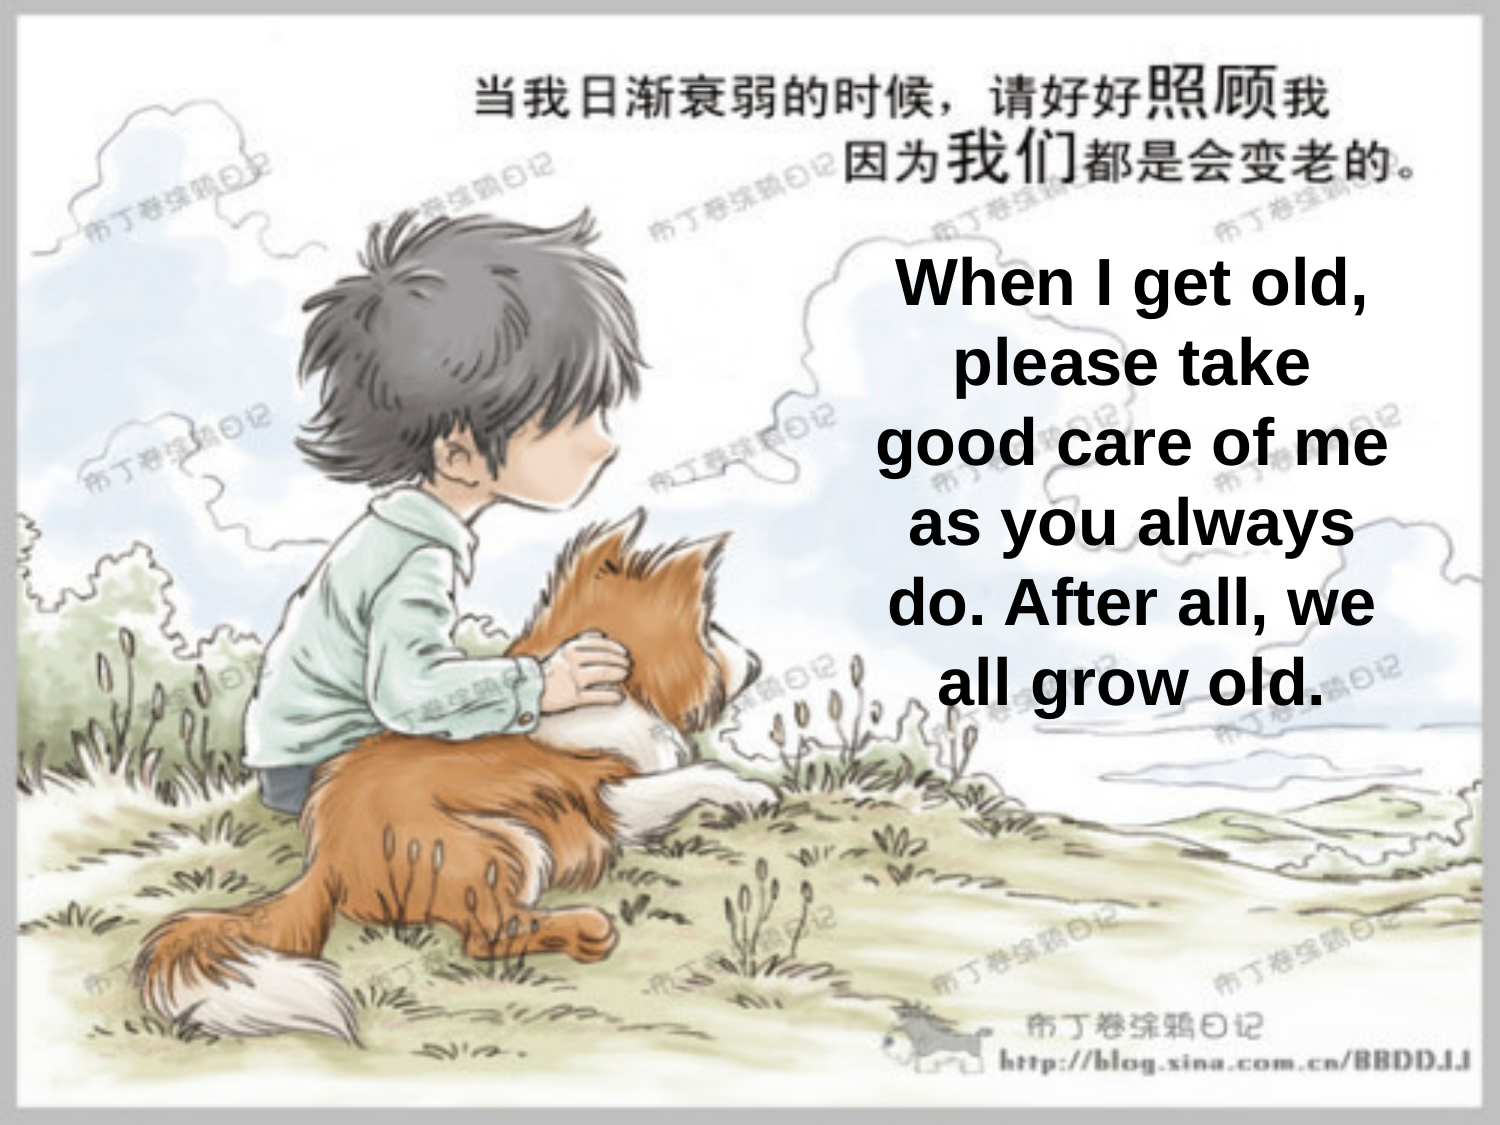

When I get old, please take good care of me as you always do. After all, we all grow old.